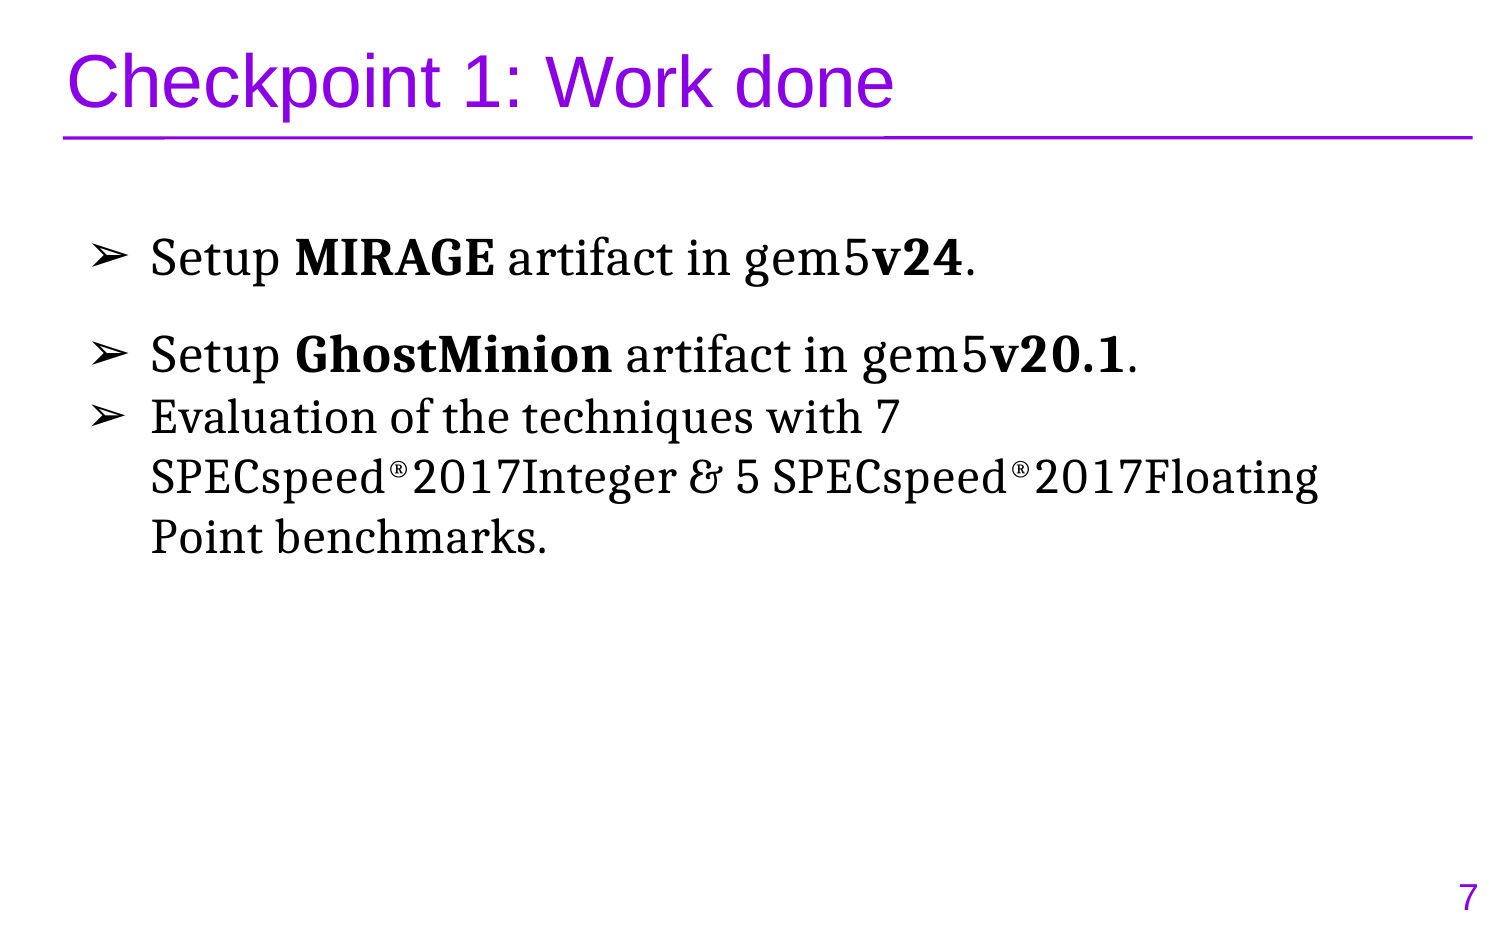

# Checkpoint 1: Work done
Setup MIRAGE artifact in gem5v24.
Setup GhostMinion artifact in gem5v20.1.
Evaluation of the techniques with 7 SPECspeed®2017Integer & 5 SPECspeed®2017Floating Point benchmarks.
7